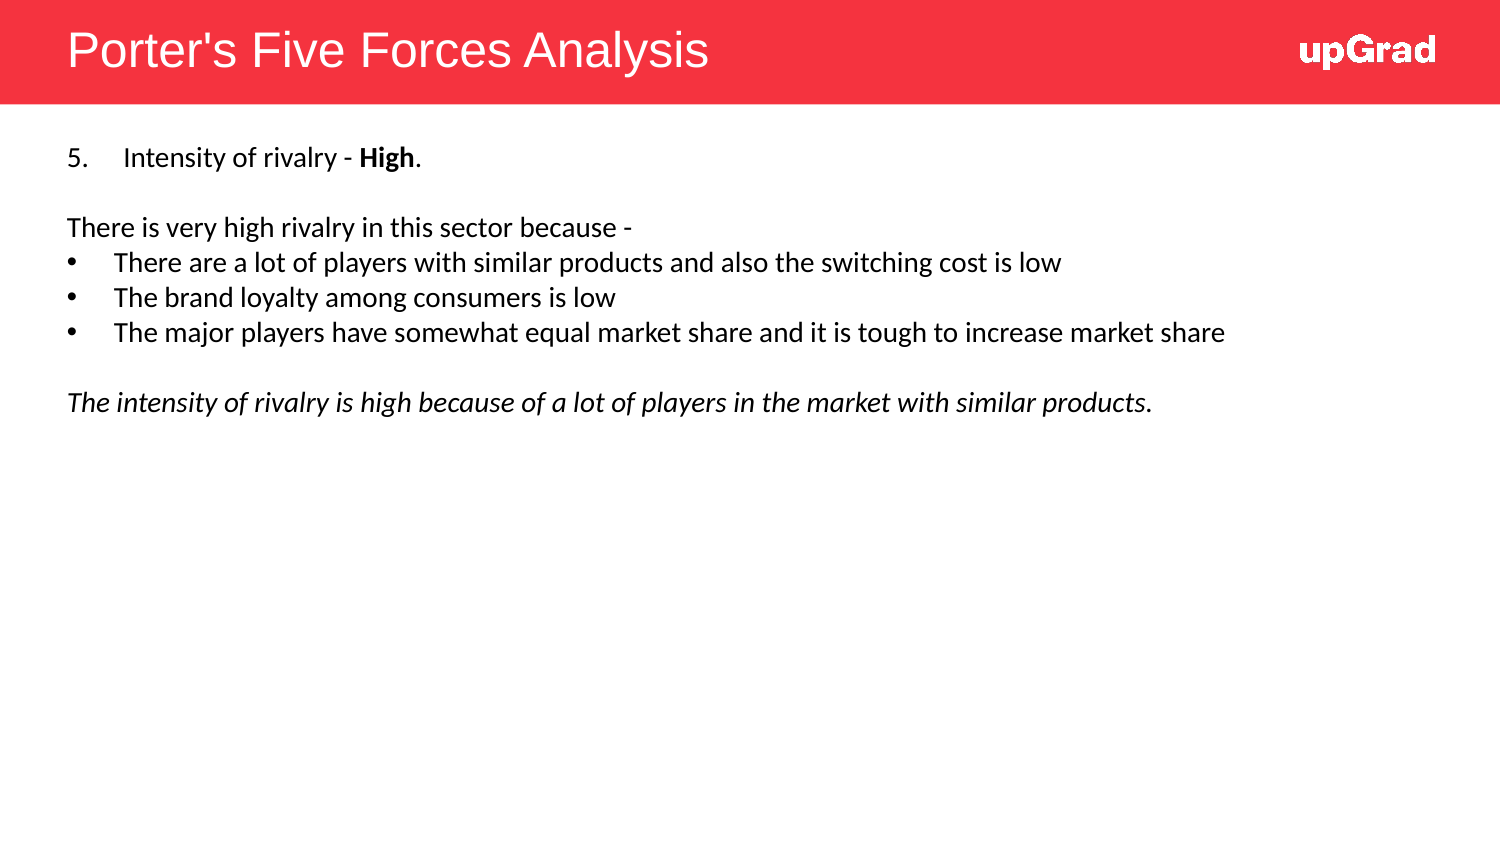

# Porter's Five Forces Analysis
Intensity of rivalry - High.

There is very high rivalry in this sector because -
There are a lot of players with similar products and also the switching cost is low
The brand loyalty among consumers is low
The major players have somewhat equal market share and it is tough to increase market share

The intensity of rivalry is high because of a lot of players in the market with similar products.